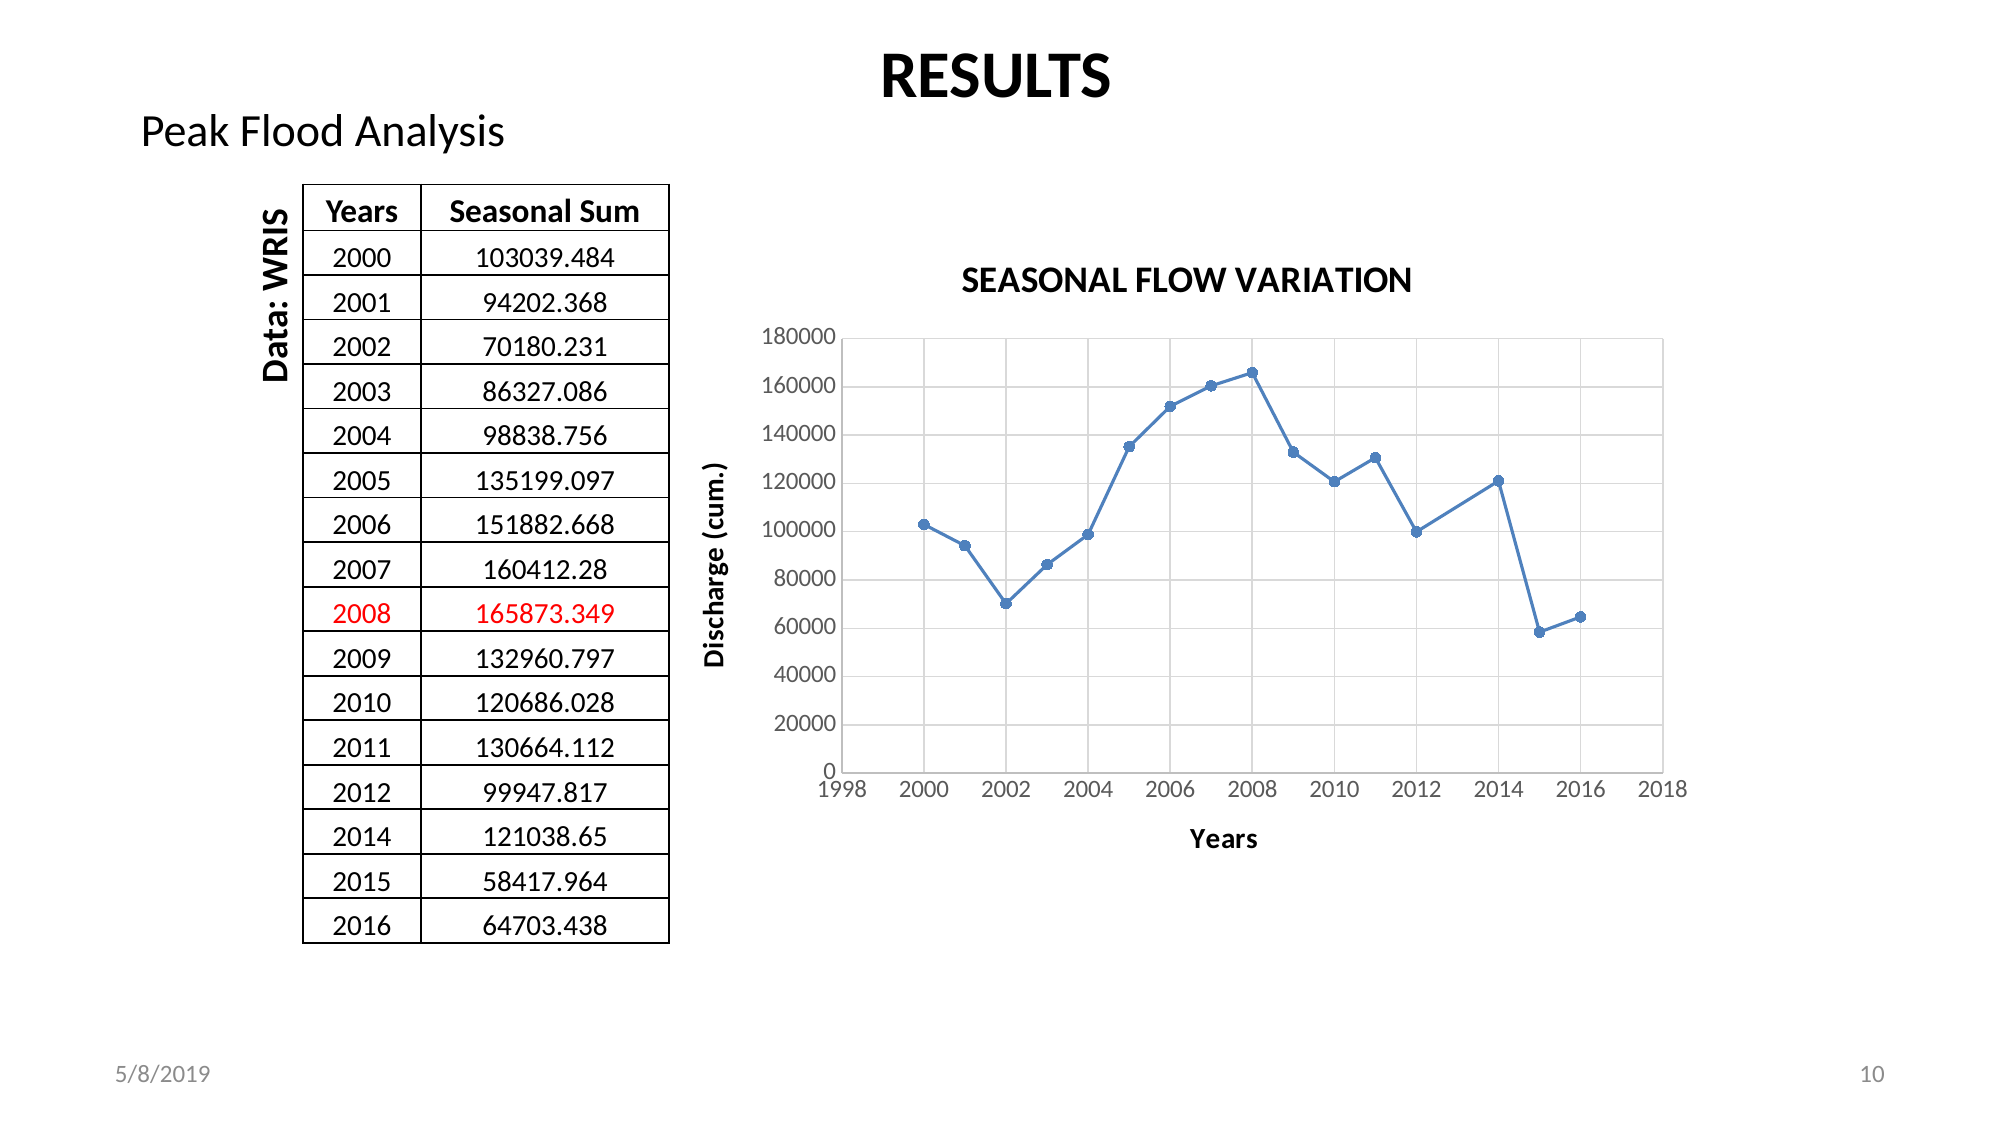

# RESULTS
Peak Flood Analysis

| Years | Seasonal Sum |
| --- | --- |
| 2000 | 103039.484 |
| 2001 | 94202.368 |
| 2002 | 70180.231 |
| 2003 | 86327.086 |
| 2004 | 98838.756 |
| 2005 | 135199.097 |
| 2006 | 151882.668 |
| 2007 | 160412.28 |
| 2008 | 165873.349 |
| 2009 | 132960.797 |
| 2010 | 120686.028 |
| 2011 | 130664.112 |
| 2012 | 99947.817 |
| 2014 | 121038.65 |
| 2015 | 58417.964 |
| 2016 | 64703.438 |

### Chart: SEASONAL FLOW VARIATION

| Category |  |
|---|---|
Data: WRIS
5/8/2019
10